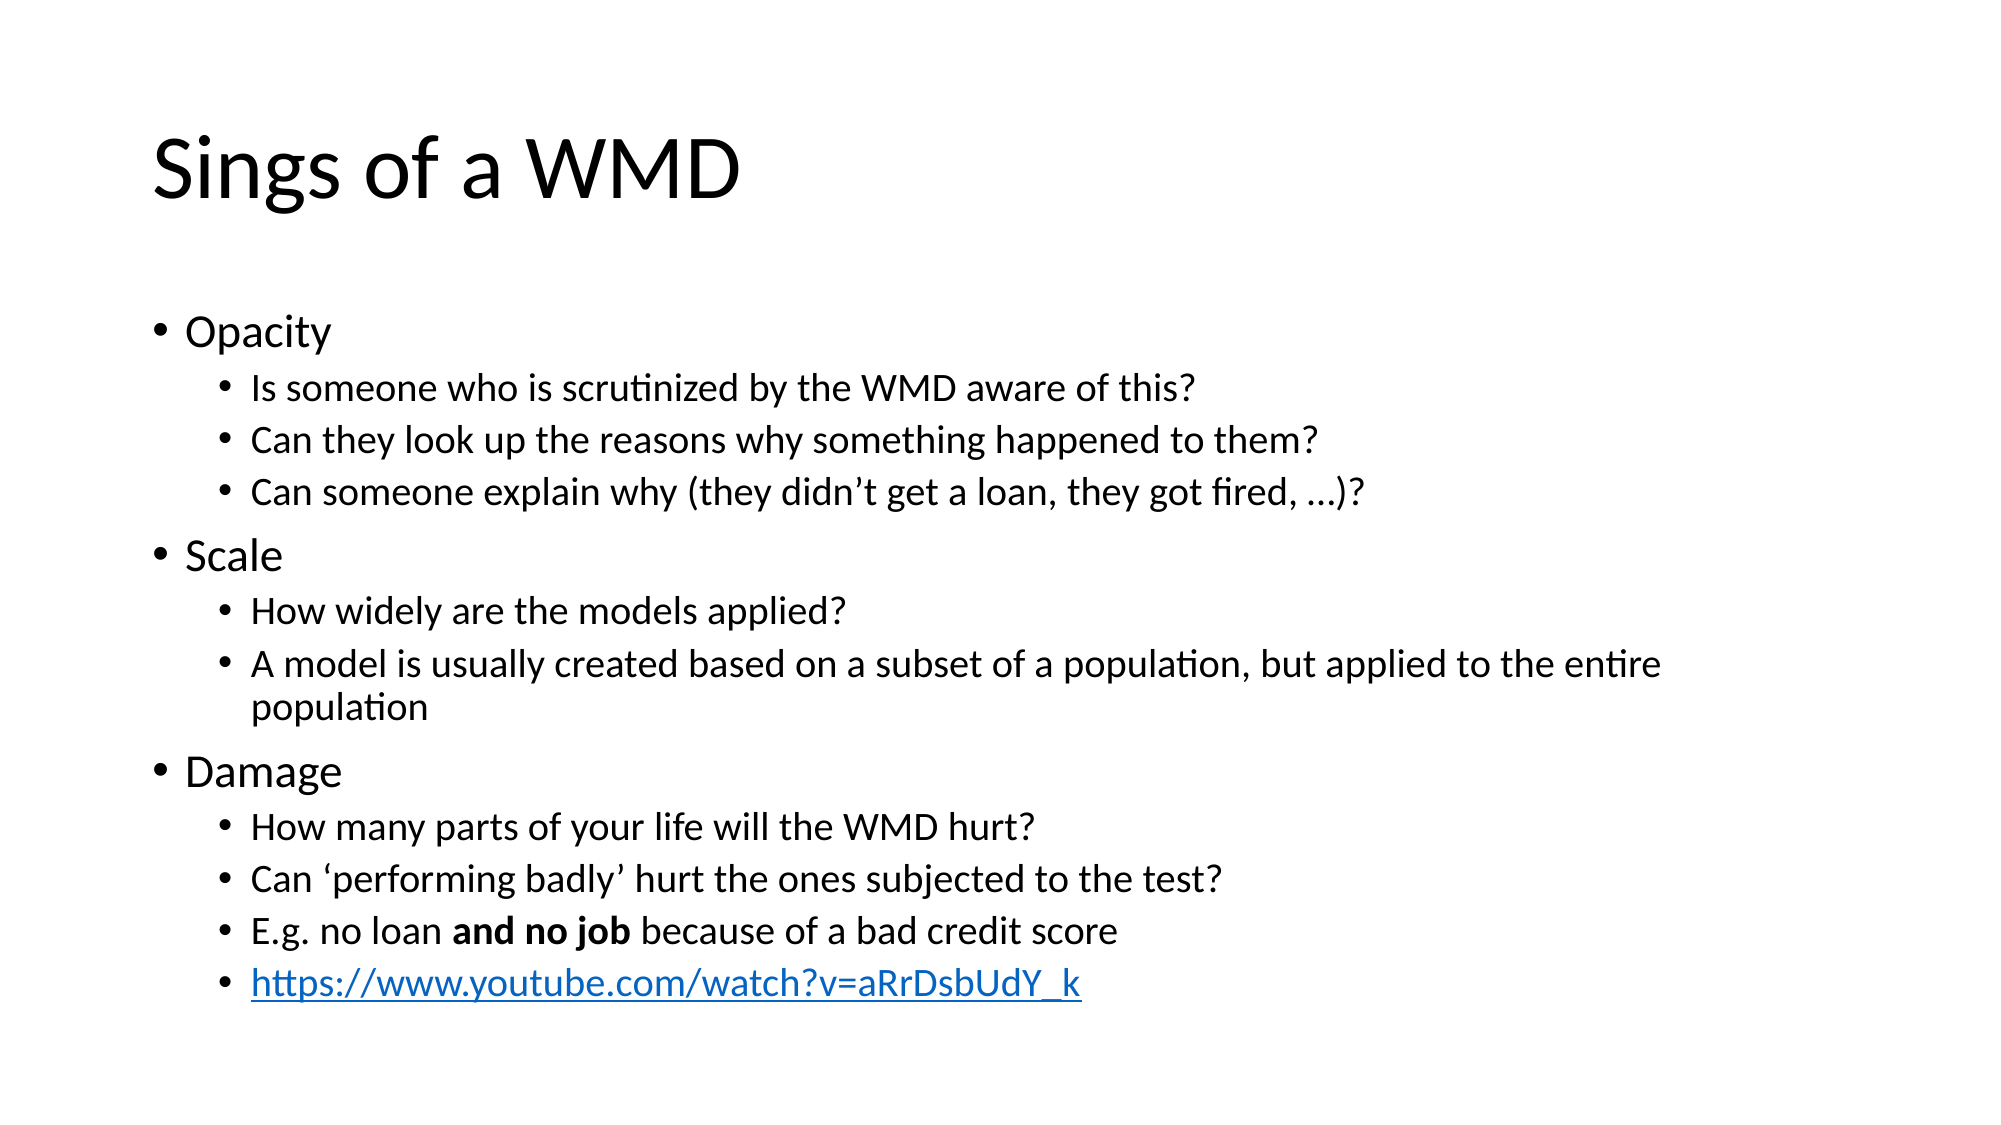

# Sings of a WMD
Opacity
Is someone who is scrutinized by the WMD aware of this?
Can they look up the reasons why something happened to them?
Can someone explain why (they didn’t get a loan, they got fired, …)?
Scale
How widely are the models applied?
A model is usually created based on a subset of a population, but applied to the entire population
Damage
How many parts of your life will the WMD hurt?
Can ‘performing badly’ hurt the ones subjected to the test?
E.g. no loan and no job because of a bad credit score
https://www.youtube.com/watch?v=aRrDsbUdY_k